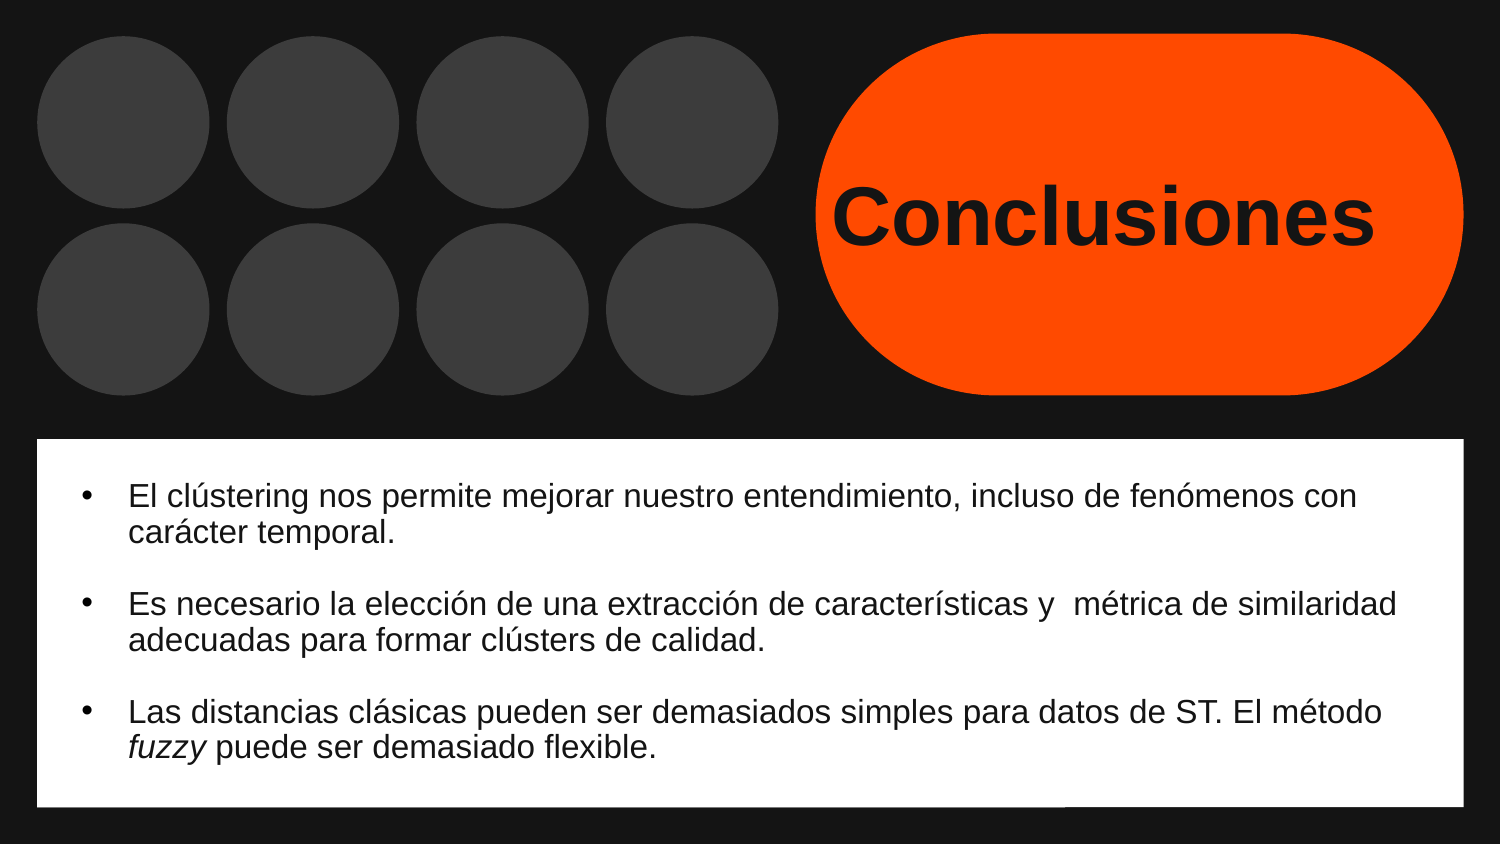

# Conclusiones

El clústering nos permite mejorar nuestro entendimiento, incluso de fenómenos con carácter temporal.

Es necesario la elección de una extracción de características y  métrica de similaridad adecuadas para formar clústers de calidad.

Las distancias clásicas pueden ser demasiados simples para datos de ST. El método fuzzy puede ser demasiado flexible.